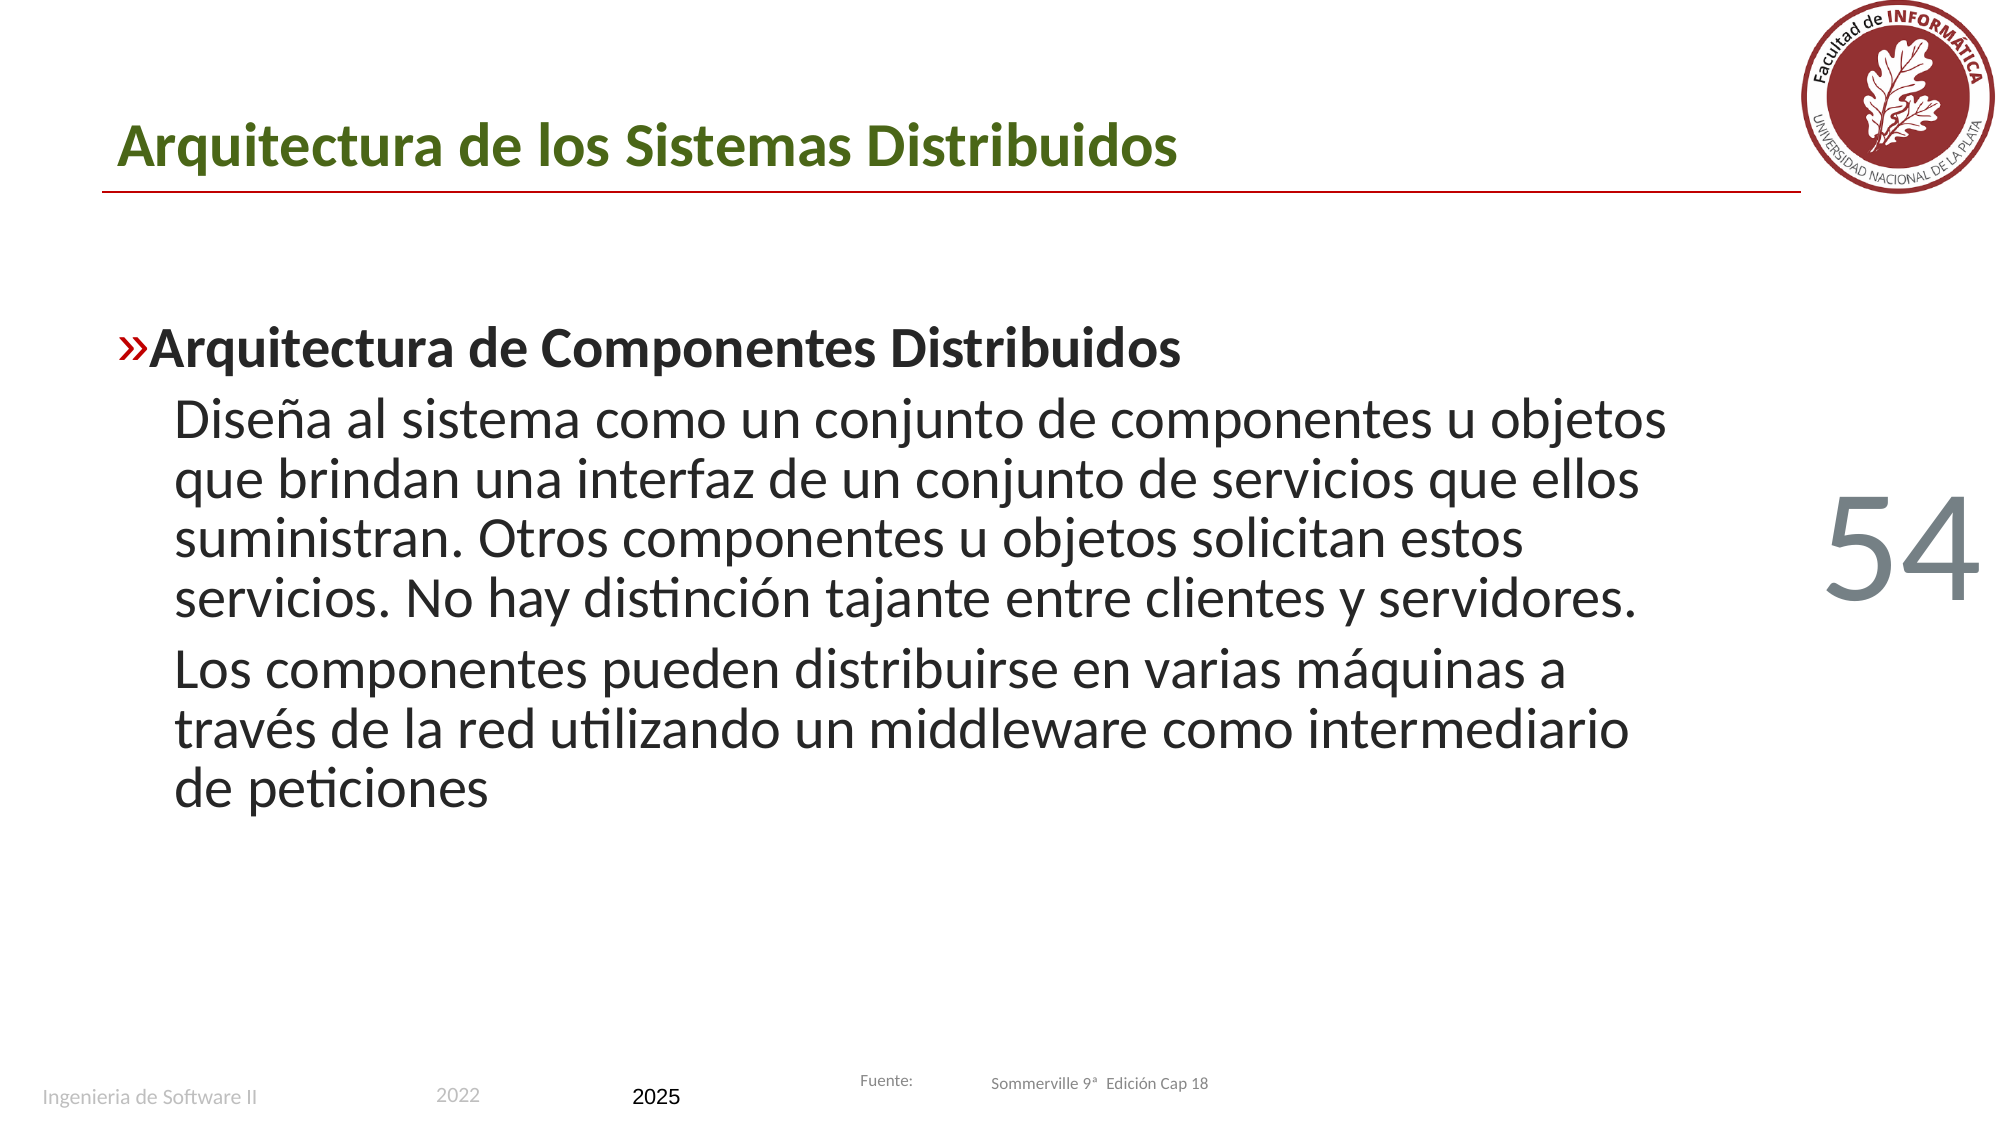

# Arquitectura de los Sistemas Distribuidos
Arquitectura de Componentes Distribuidos
Diseña al sistema como un conjunto de componentes u objetos que brindan una interfaz de un conjunto de servicios que ellos suministran. Otros componentes u objetos solicitan estos servicios. No hay distinción tajante entre clientes y servidores.
Los componentes pueden distribuirse en varias máquinas a través de la red utilizando un middleware como intermediario de peticiones

54
Sommerville 9ª  Edición Cap 18

2022
Ingenieria de Software II